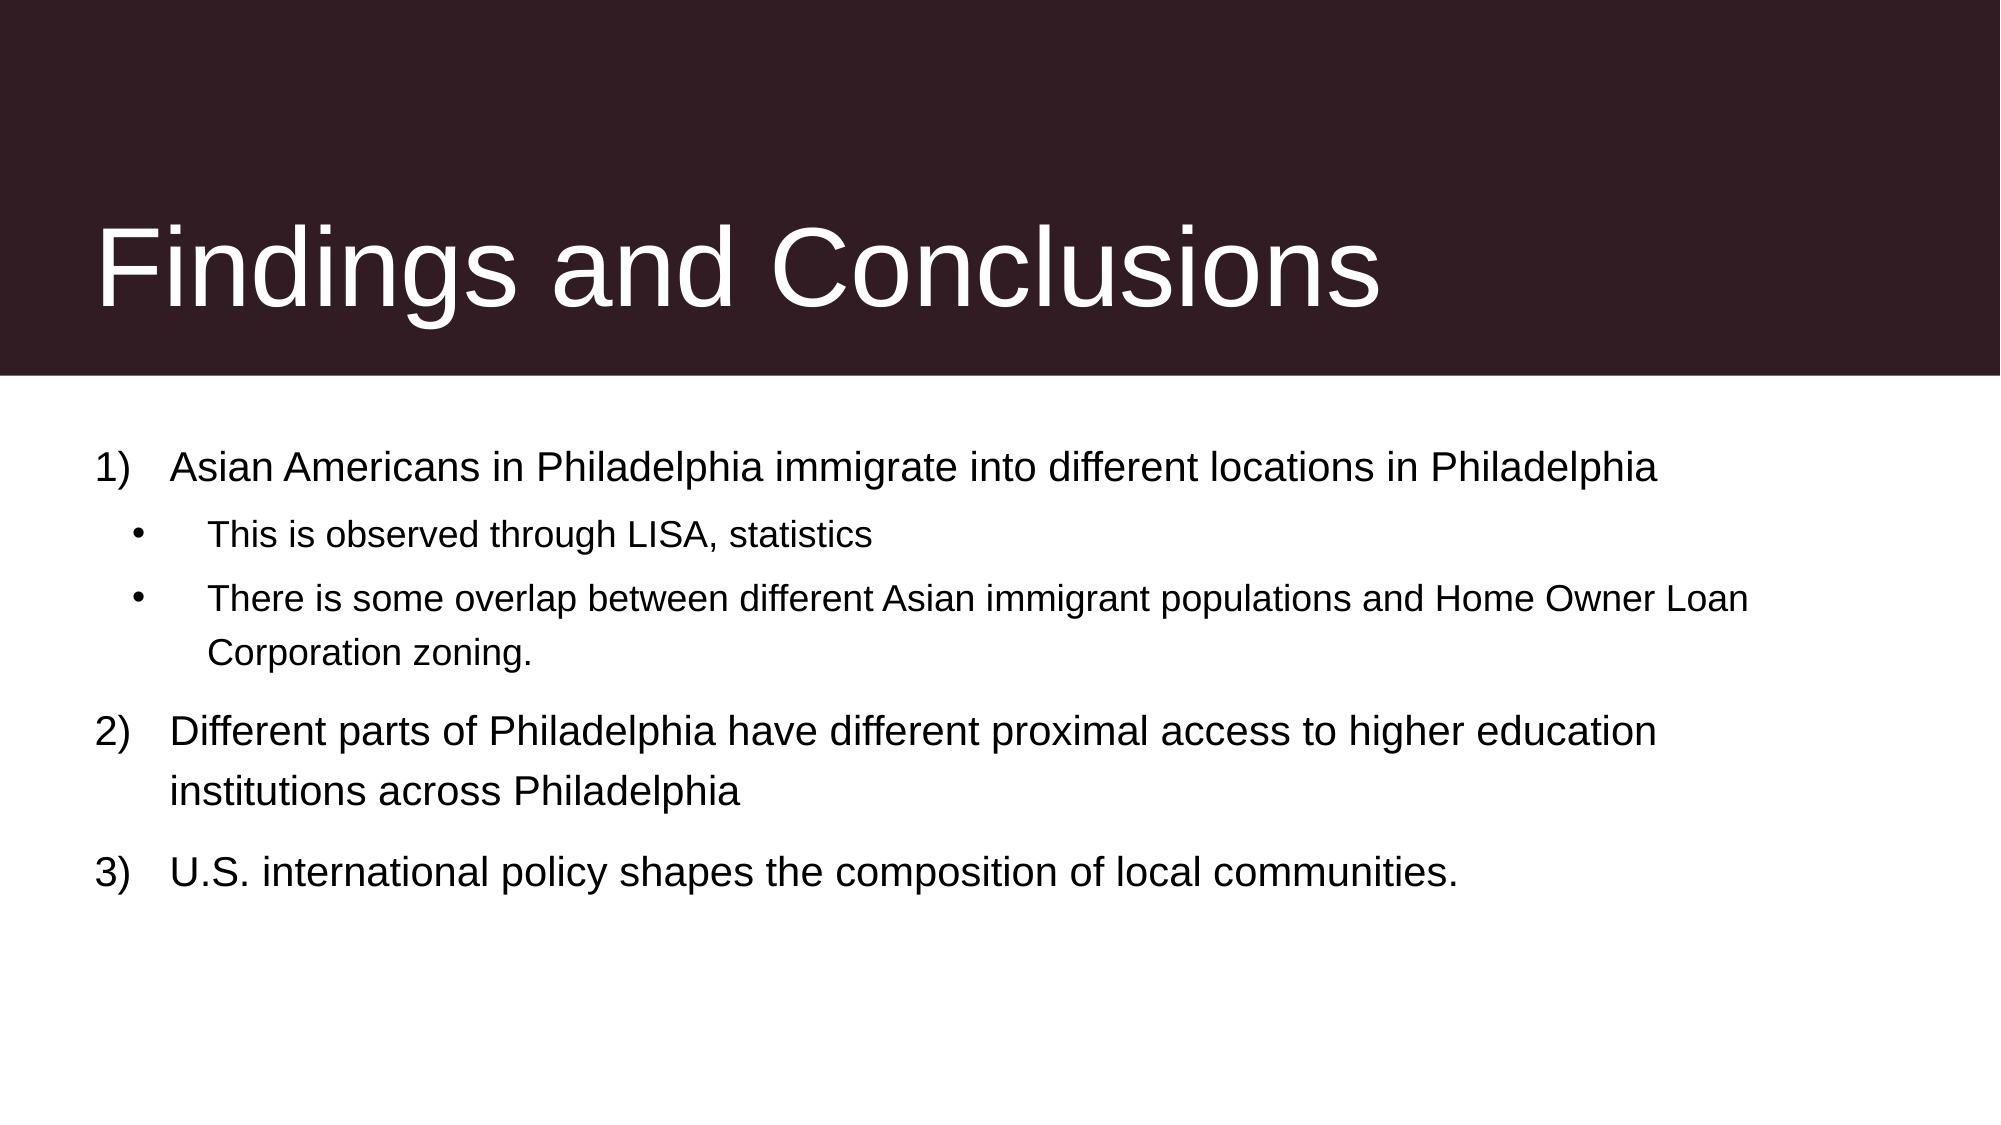

# Findings and Conclusions
Asian Americans in Philadelphia immigrate into different locations in Philadelphia
This is observed through LISA, statistics
There is some overlap between different Asian immigrant populations and Home Owner Loan Corporation zoning.
Different parts of Philadelphia have different proximal access to higher education institutions across Philadelphia
U.S. international policy shapes the composition of local communities.